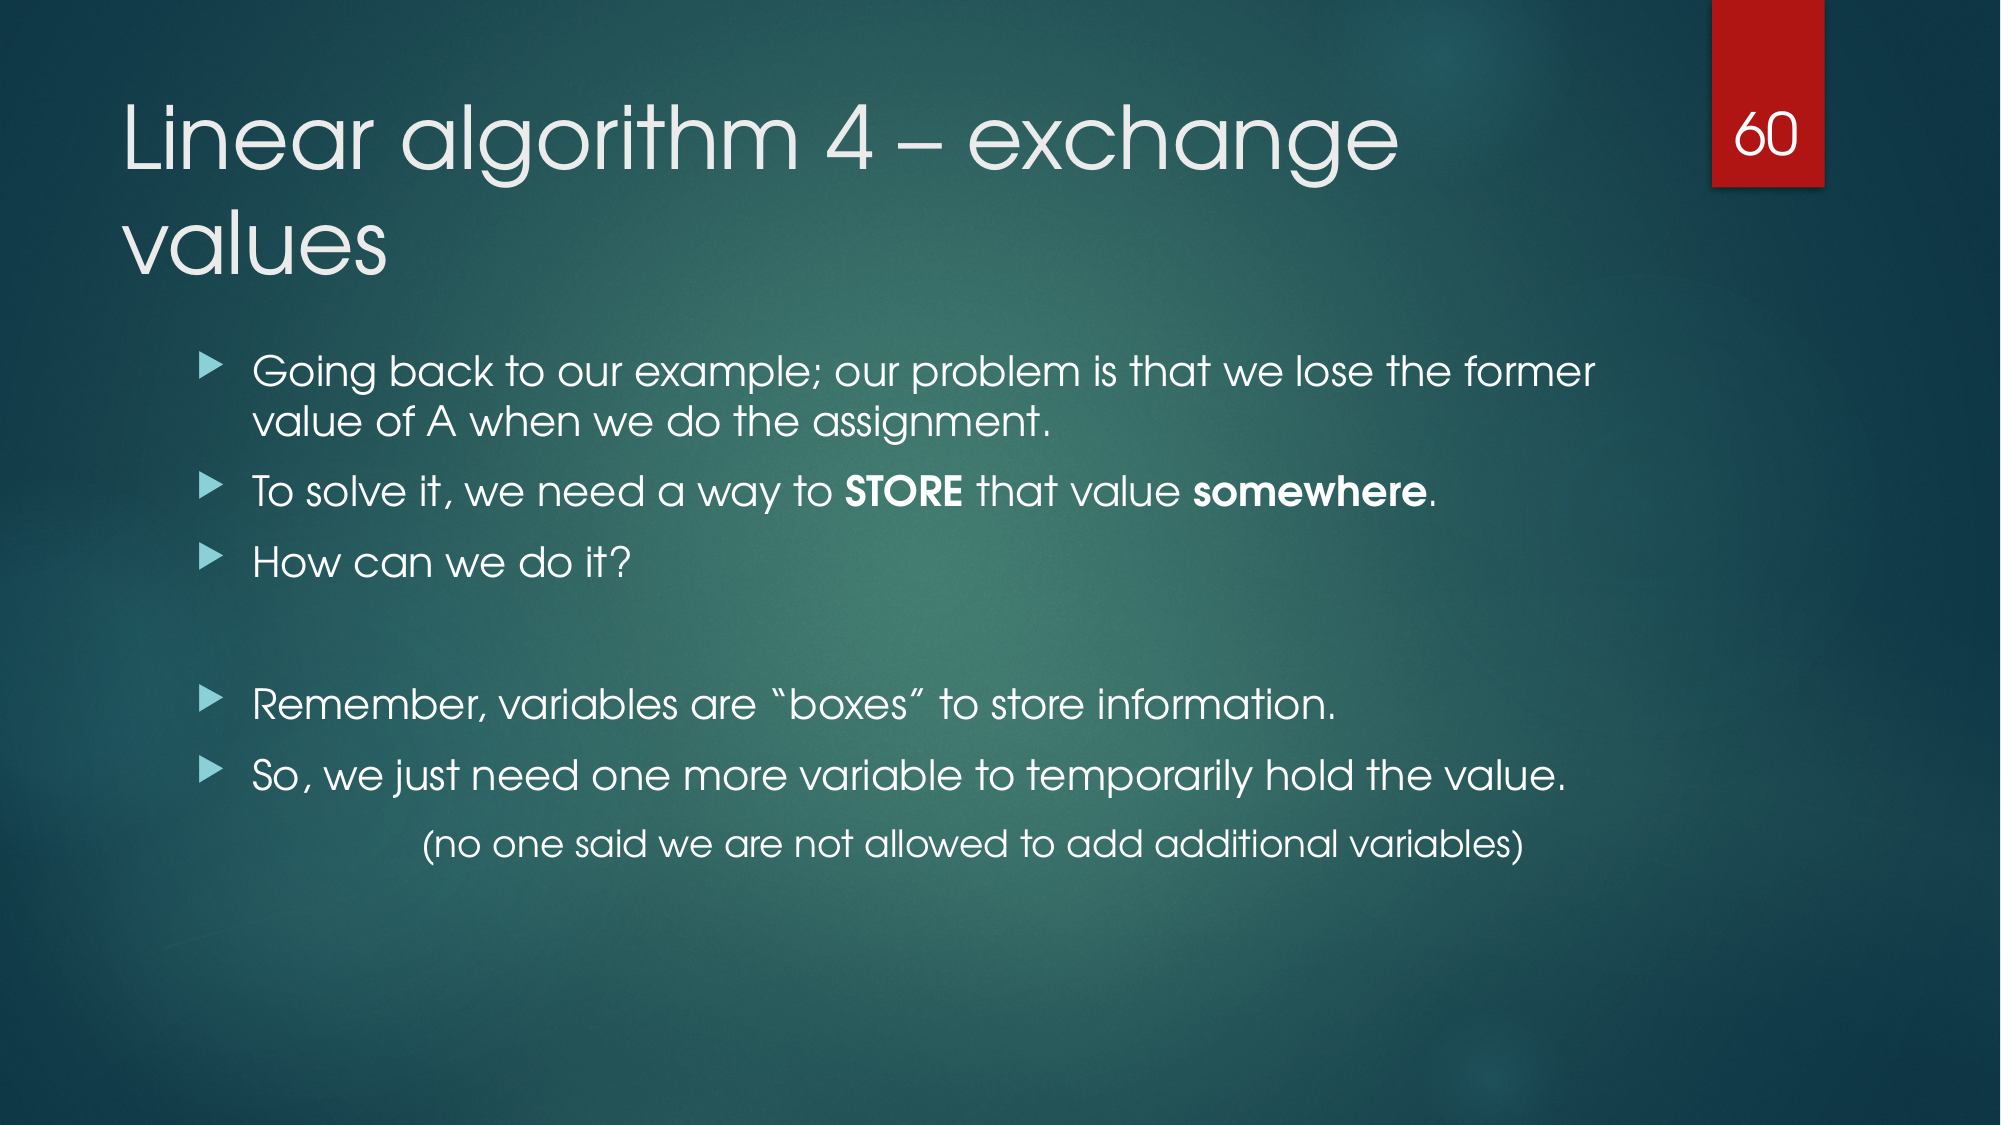

60
# Linear algorithm 4 – exchange values
Going back to our example; our problem is that we lose the former value of A when we do the assignment.
To solve it, we need a way to STORE that value somewhere.
How can we do it?

Remember, variables are “boxes” to store information.
So, we just need one more variable to temporarily hold the value.
	(no one said we are not allowed to add additional variables)